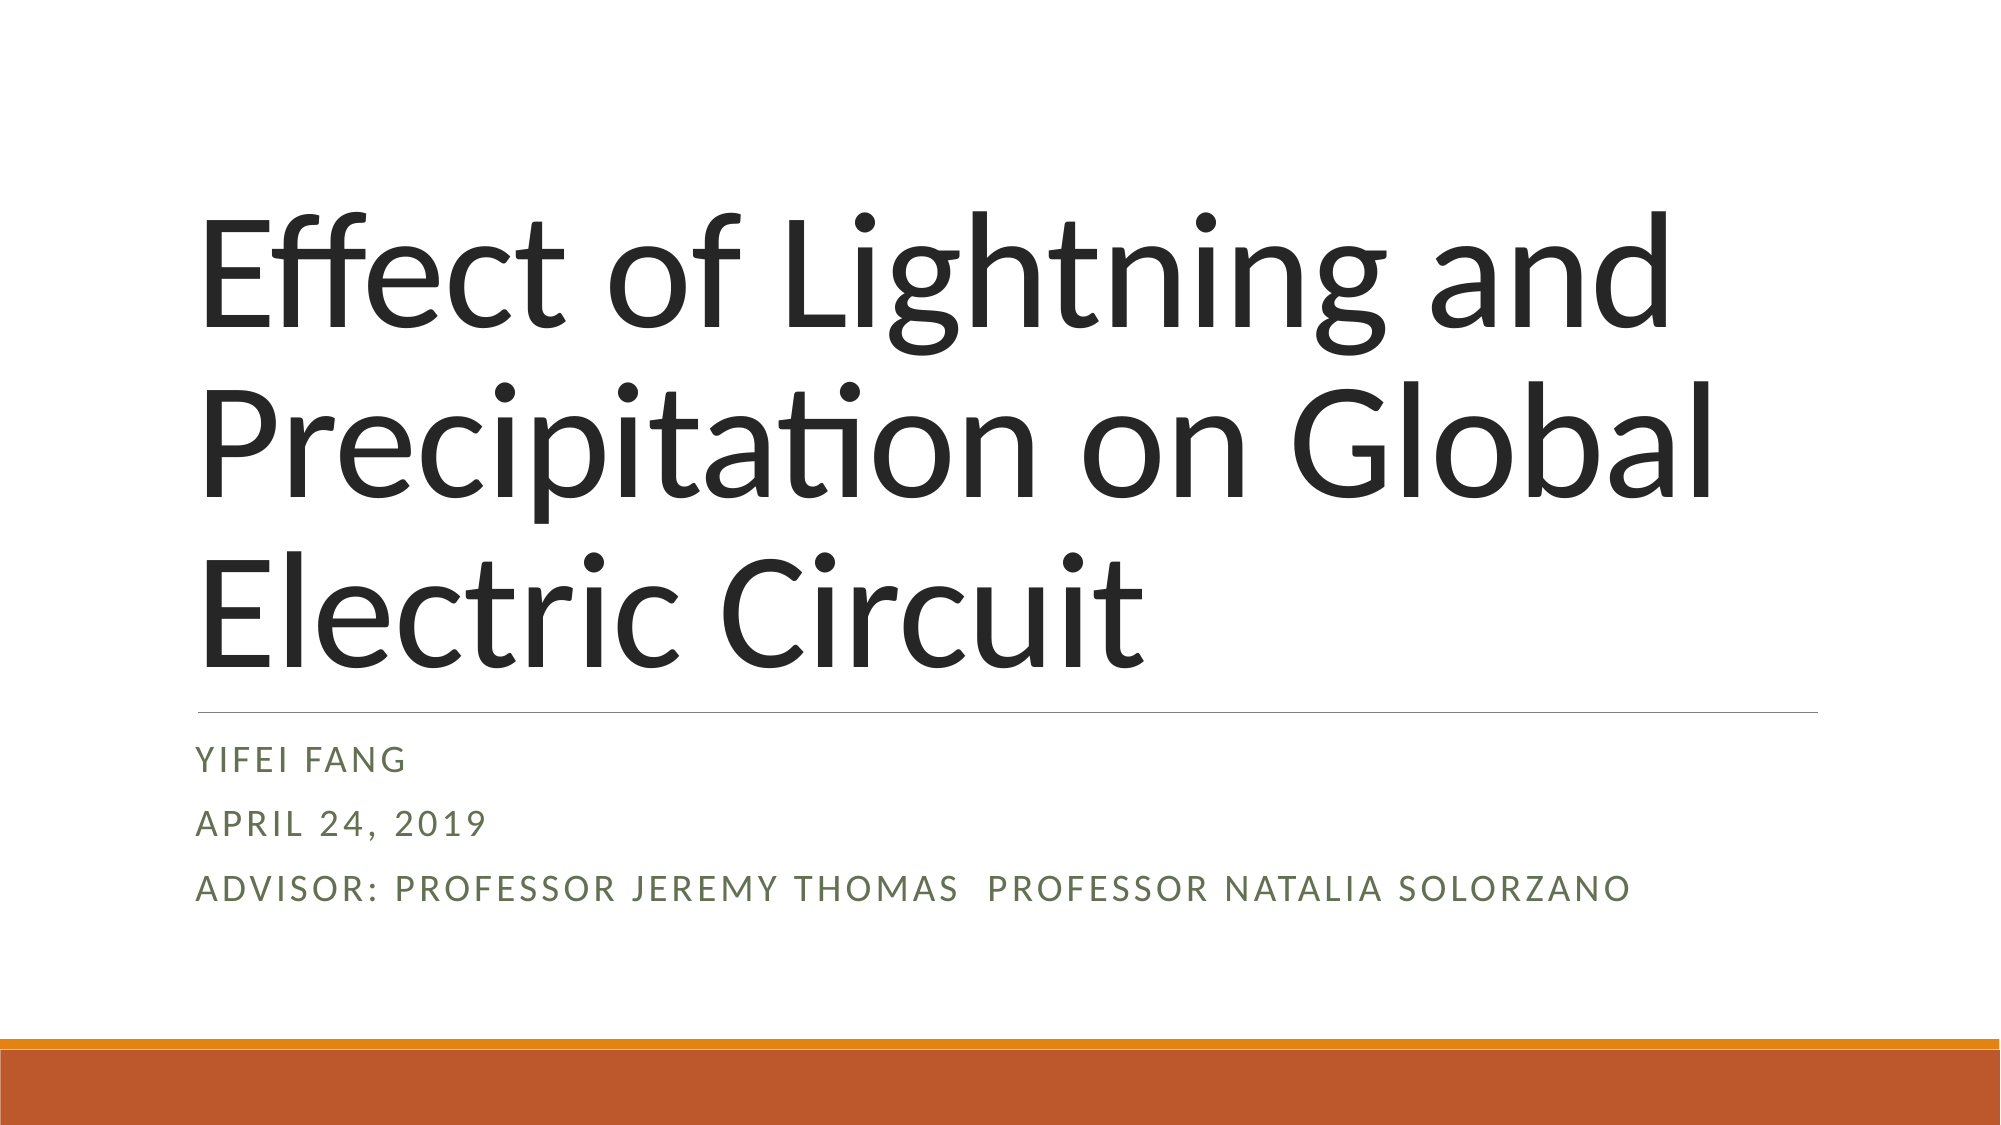

# Effect of Lightning and Precipitation on Global Electric Circuit
Yifei Fang
April 24, 2019
Advisor: Professor Jeremy Thomas  Professor Natalia Solorzano